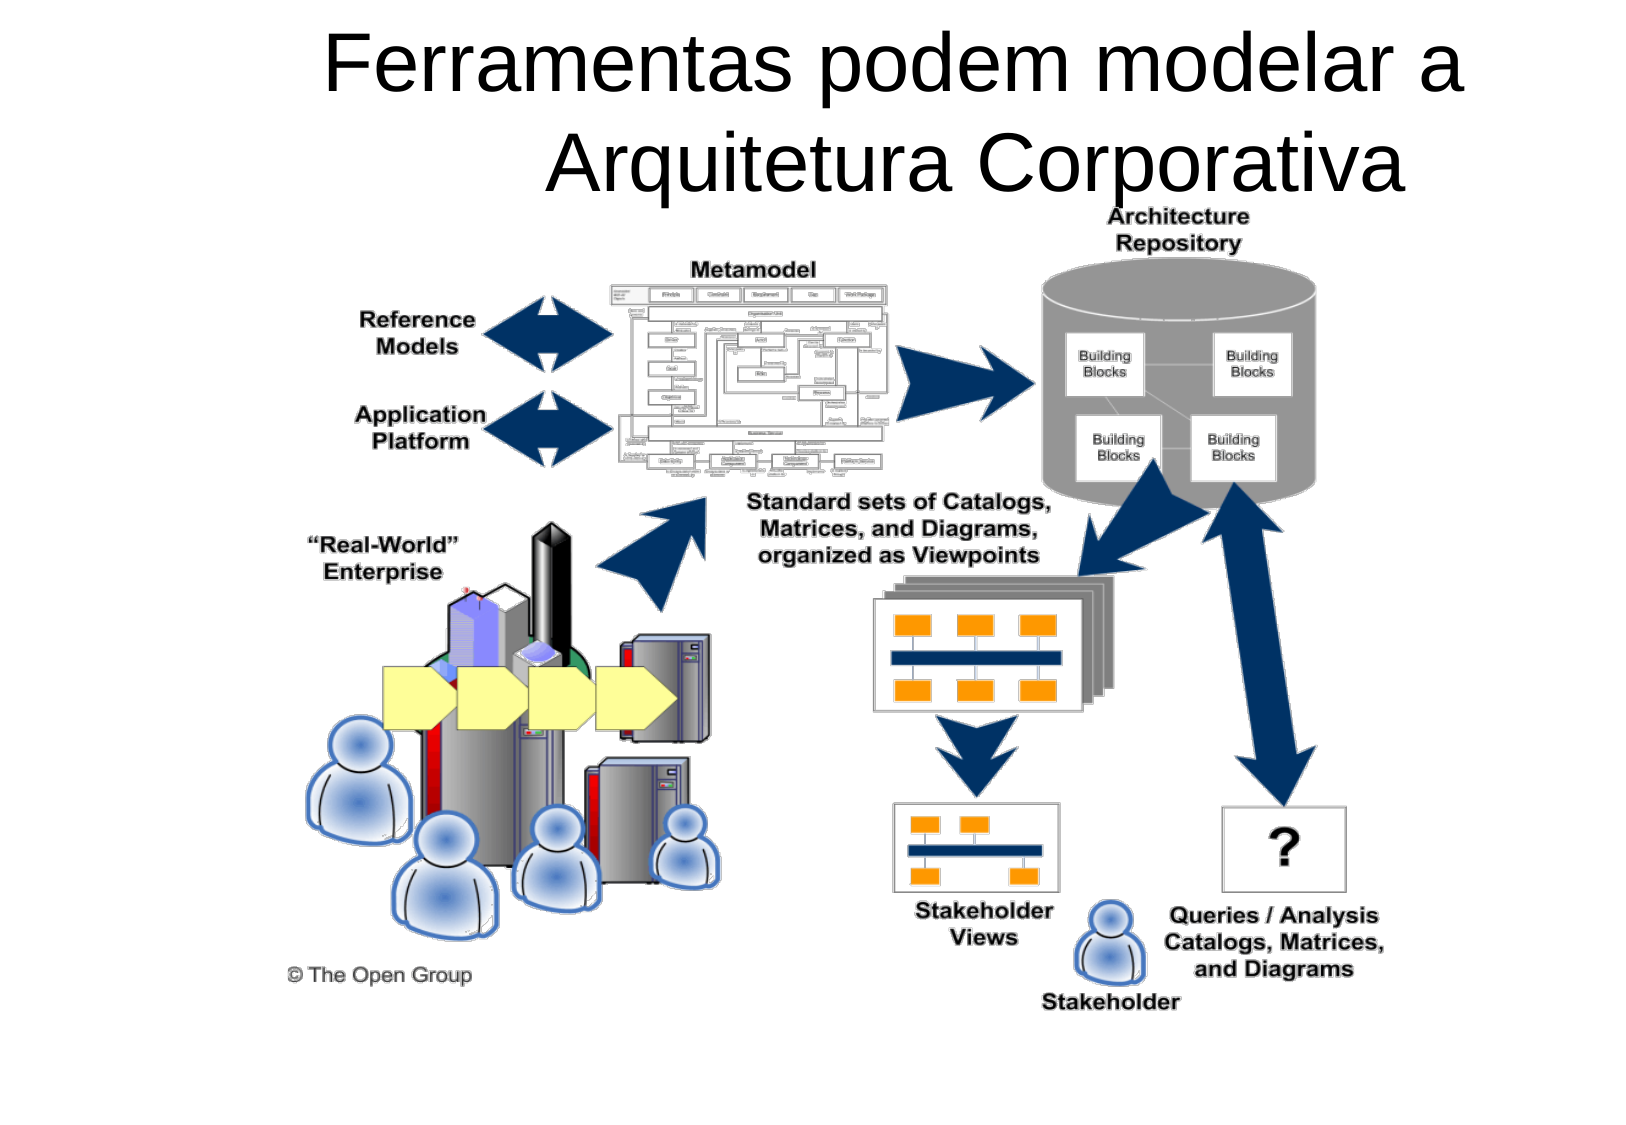

# Ferramentas podem modelar a  Arquitetura Corporativa